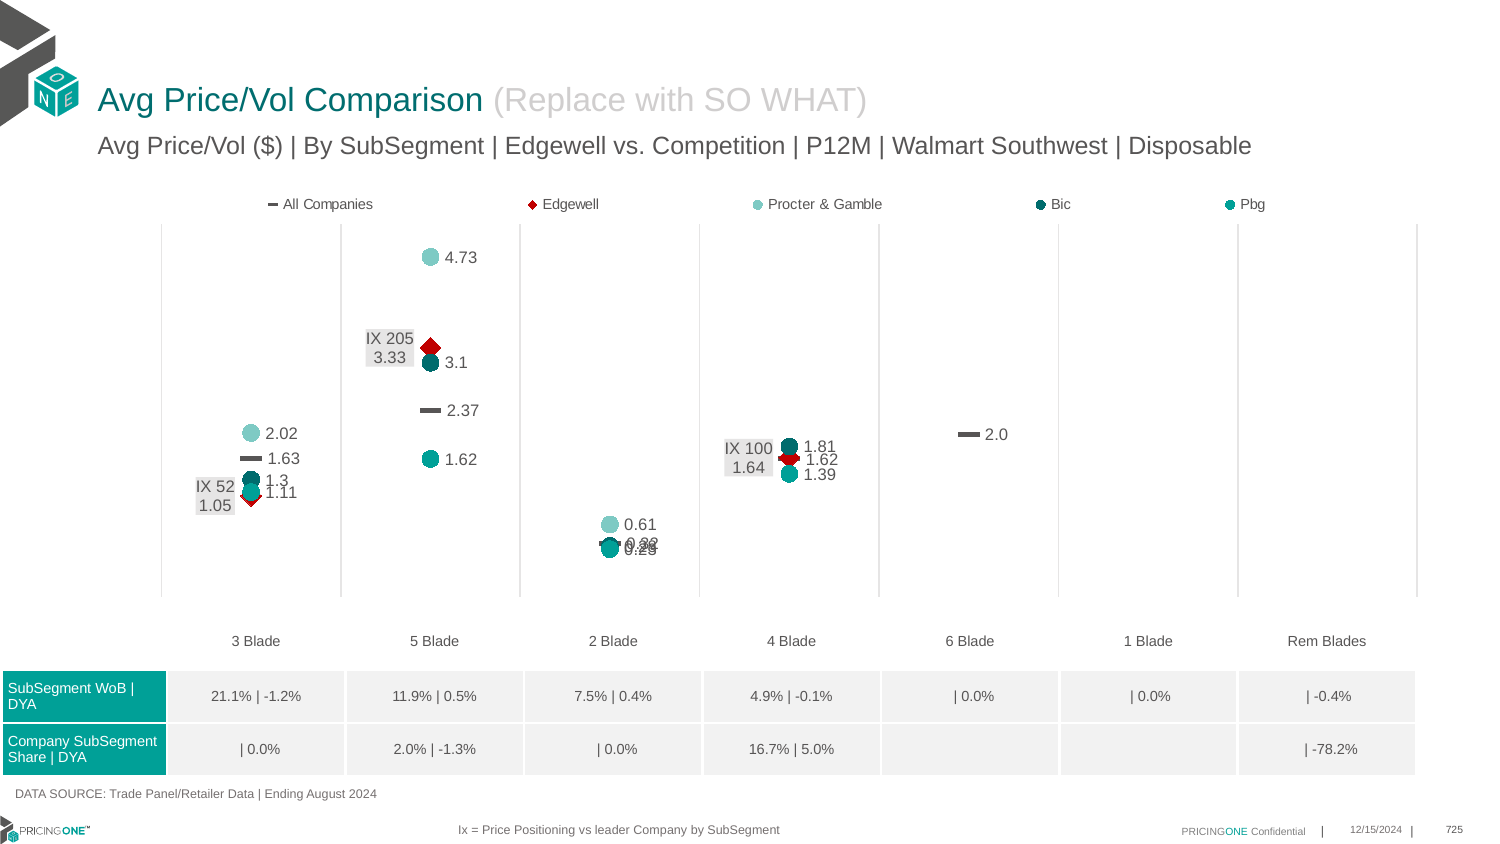

# Avg Price/Vol Comparison (Replace with SO WHAT)
Avg Price/Vol ($) | By SubSegment | Edgewell vs. Competition | P12M | Walmart Southwest | Disposable

### Chart

| Category | All Companies | Edgewell | Procter & Gamble | Bic | Pbg |
|---|---|---|---|---|---|
| IX 52 | 1.63 | 1.05 | 2.02 | 1.3 | 1.11 |
| IX 205 | 2.37 | 3.33 | 4.73 | 3.1 | 1.62 |
| IX 0 | 0.32 | None | 0.61 | 0.28 | 0.23 |
| IX 100 | 1.62 | 1.64 | None | 1.81 | 1.39 |
| None | 2.0 | None | None | None | None |
| None | None | None | None | None | None |
| IX 0 | None | None | None | None | None |
|  | 3 Blade | 5 Blade | 2 Blade | 4 Blade | 6 Blade | 1 Blade | Rem Blades |
| --- | --- | --- | --- | --- | --- | --- | --- |
| SubSegment WoB | DYA | 21.1% | -1.2% | 11.9% | 0.5% | 7.5% | 0.4% | 4.9% | -0.1% | | 0.0% | | 0.0% | | -0.4% |
| Company SubSegment Share | DYA | | 0.0% | 2.0% | -1.3% | | 0.0% | 16.7% | 5.0% |  |  | | -78.2% |
DATA SOURCE: Trade Panel/Retailer Data | Ending August 2024
Ix = Price Positioning vs leader Company by SubSegment
12/15/2024
725